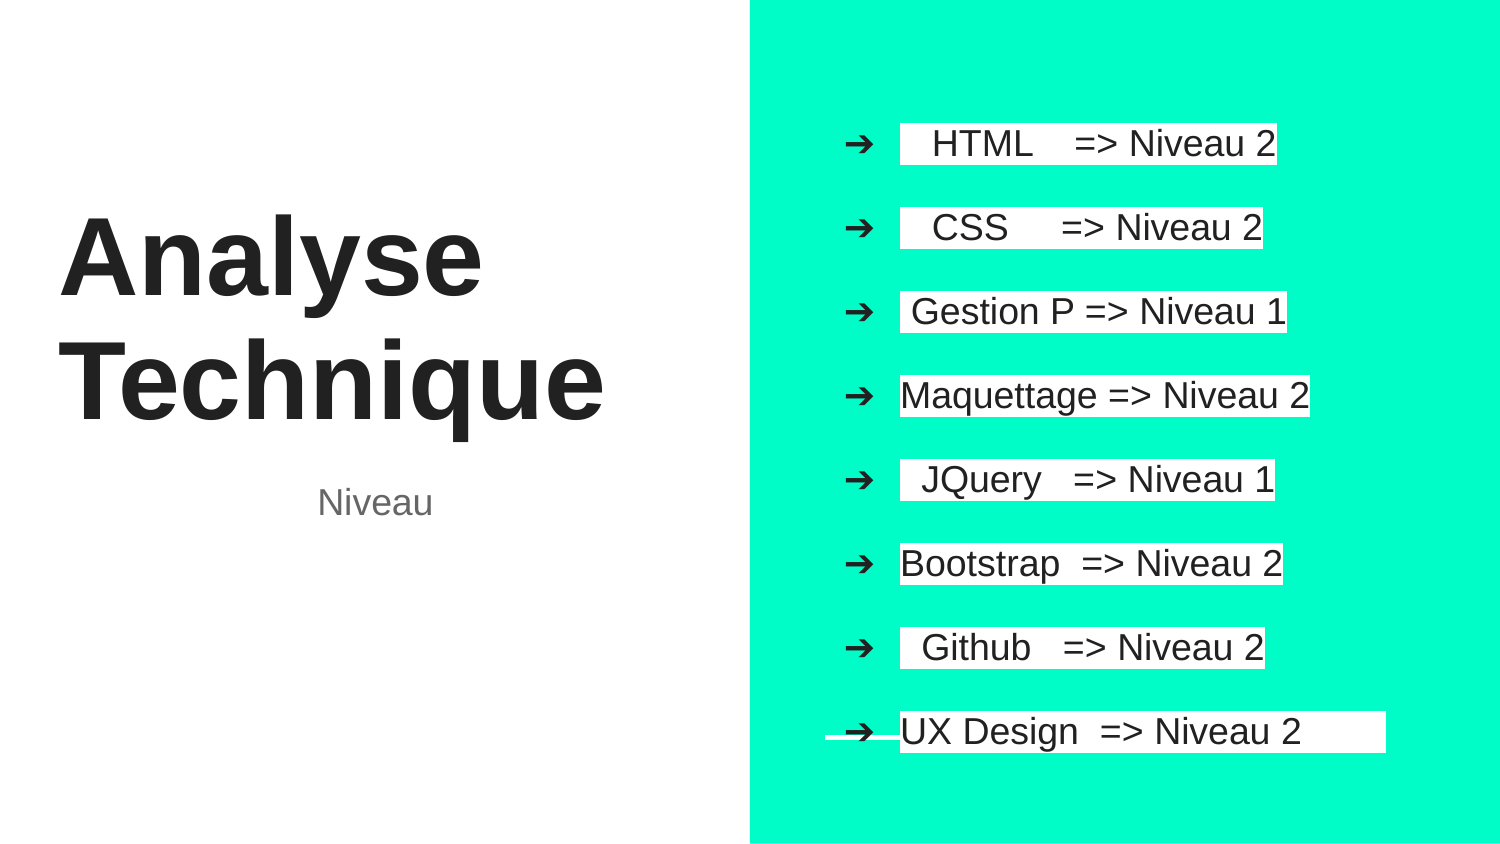

HTML    => Niveau 2
   CSS     => Niveau 2
 Gestion P => Niveau 1
Maquettage => Niveau 2
  JQuery   => Niveau 1
Bootstrap  => Niveau 2
  Github   => Niveau 2
UX Design  => Niveau 2
# Analyse Technique
Niveau